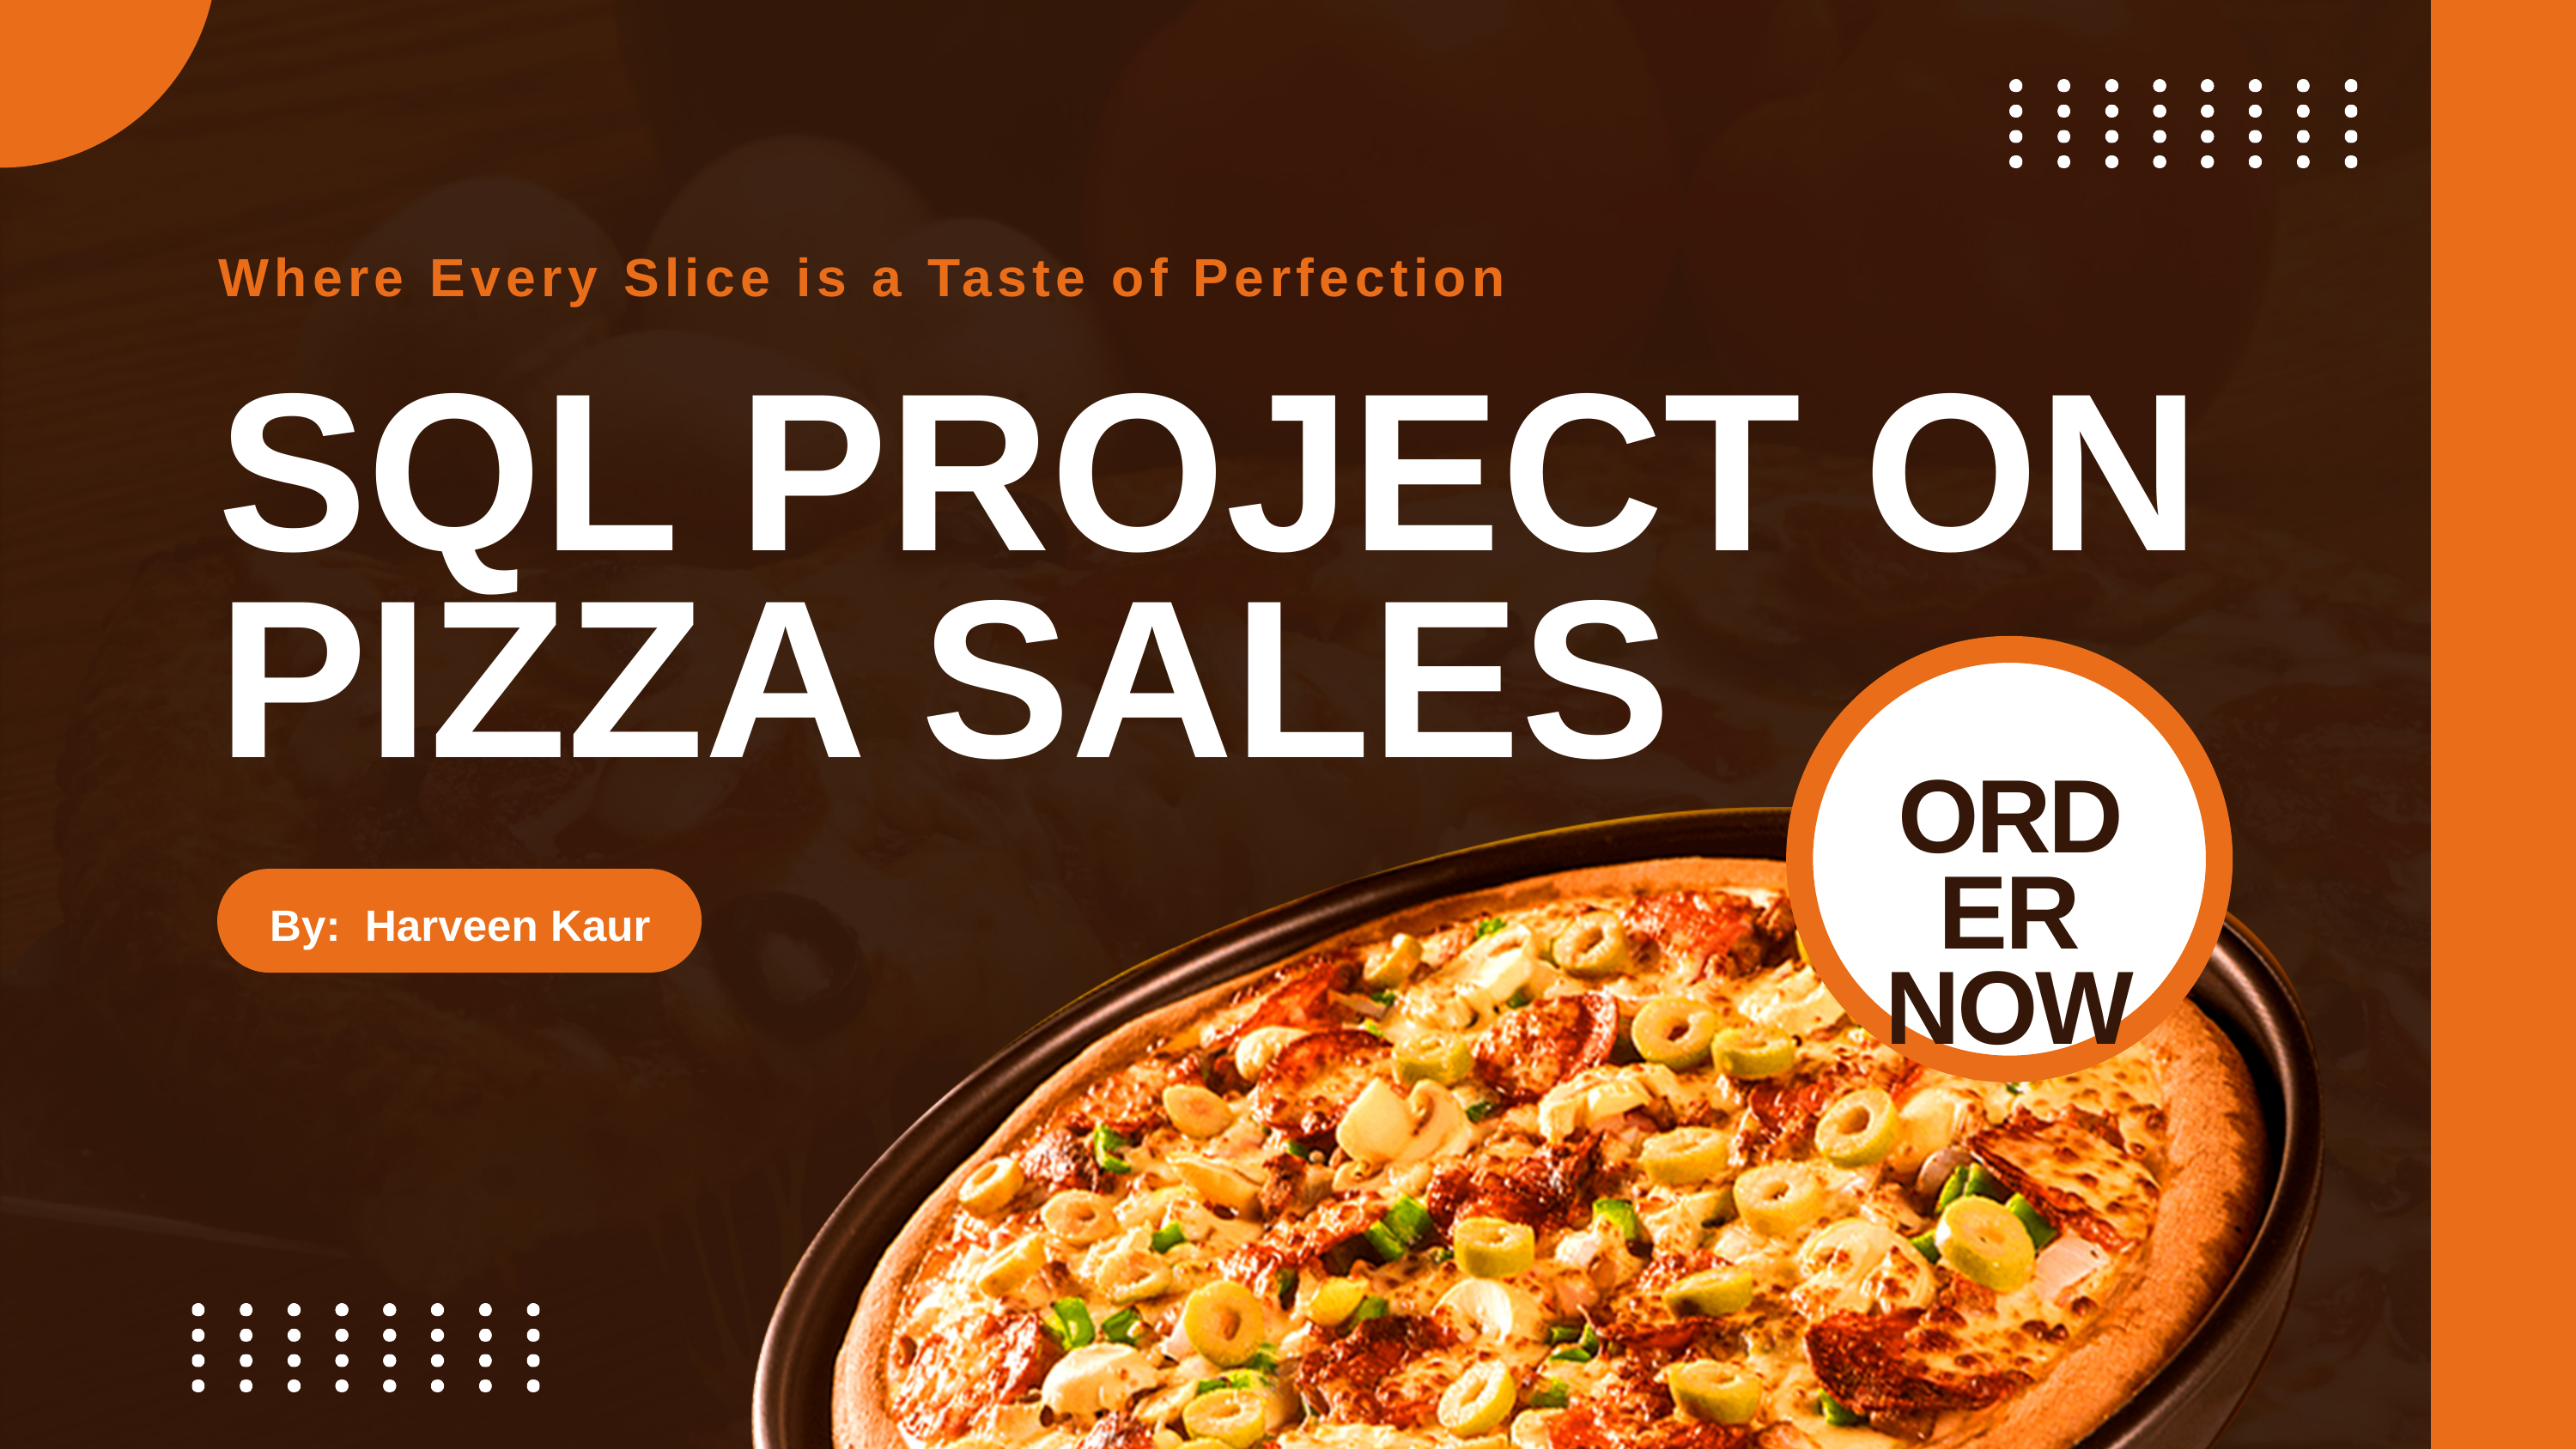

Where Every Slice is a Taste of Perfection
SQL PROJECT ON PIZZA SALES

ORDER
NOW

By:  Harveen Kaur